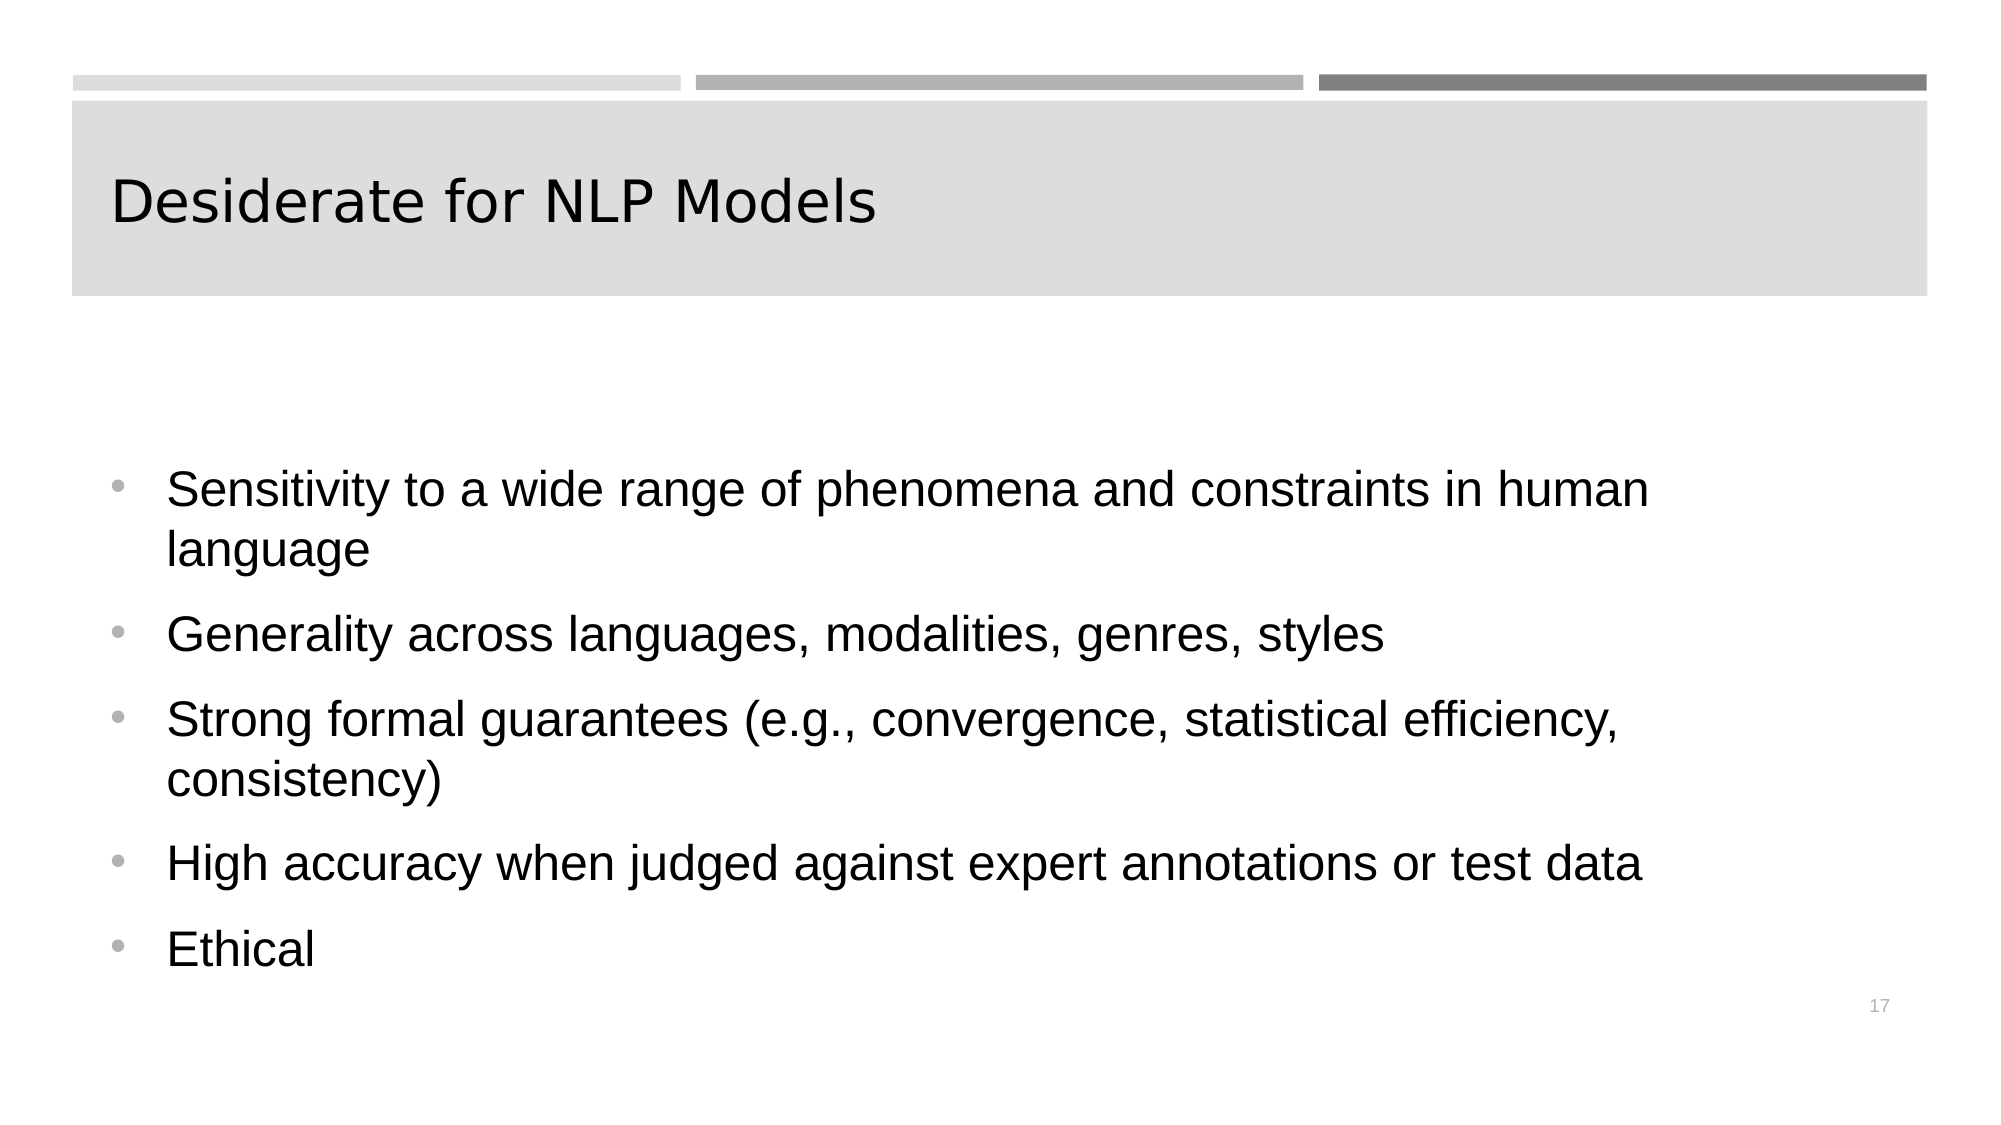

# Desiderate for NLP Models
Sensitivity to a wide range of phenomena and constraints in human language
Generality across languages, modalities, genres, styles
Strong formal guarantees (e.g., convergence, statistical efficiency, consistency)
High accuracy when judged against expert annotations or test data
Ethical
17